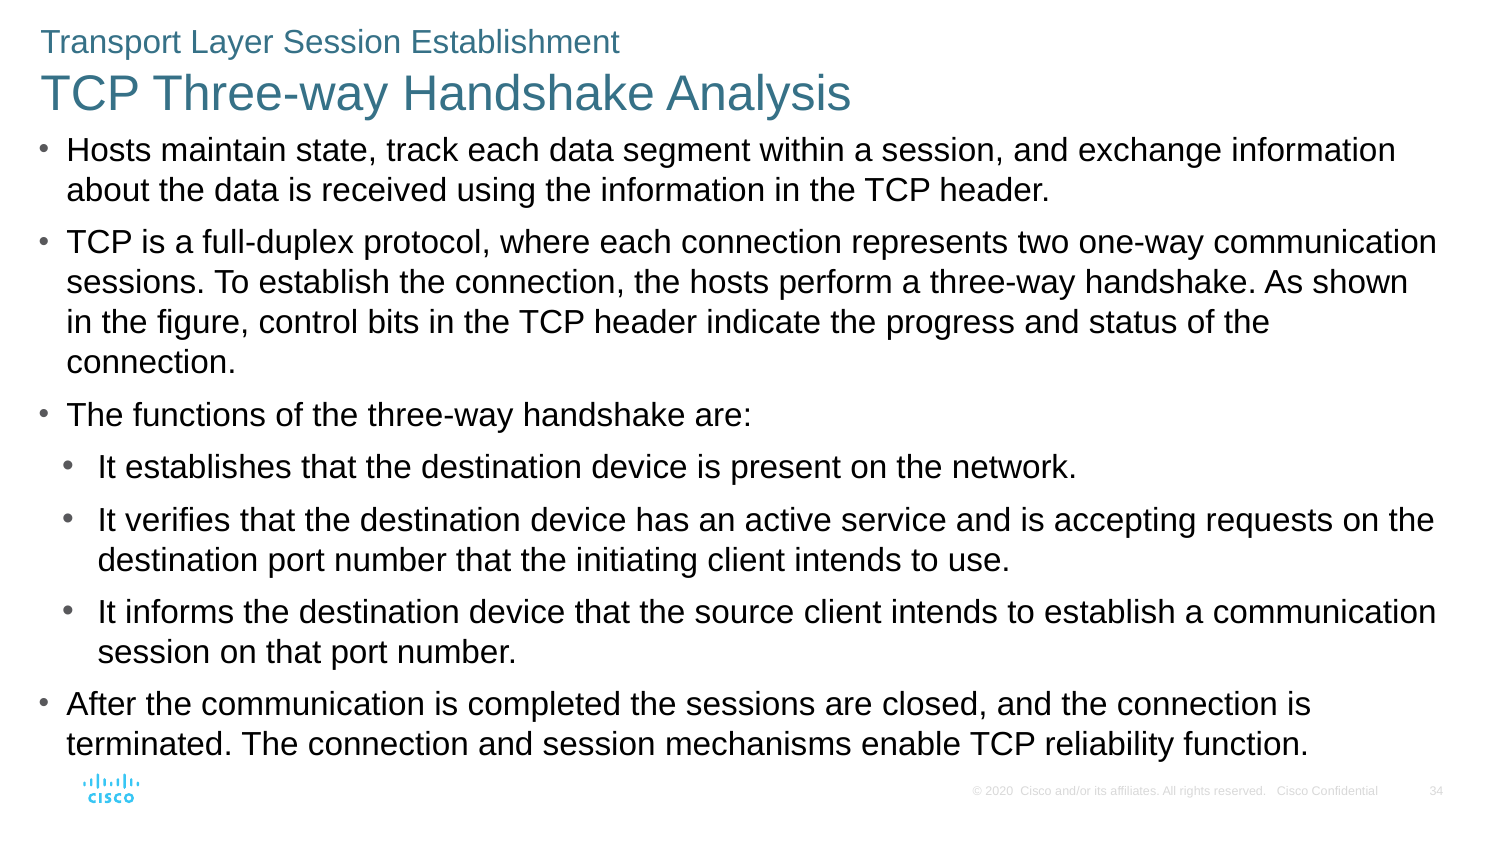

Transport Layer Session Establishment
TCP Three-way Handshake Analysis
Hosts maintain state, track each data segment within a session, and exchange information about the data is received using the information in the TCP header.
TCP is a full-duplex protocol, where each connection represents two one-way communication sessions. To establish the connection, the hosts perform a three-way handshake. As shown in the figure, control bits in the TCP header indicate the progress and status of the connection.
The functions of the three-way handshake are:
It establishes that the destination device is present on the network.
It verifies that the destination device has an active service and is accepting requests on the destination port number that the initiating client intends to use.
It informs the destination device that the source client intends to establish a communication session on that port number.
After the communication is completed the sessions are closed, and the connection is terminated. The connection and session mechanisms enable TCP reliability function.